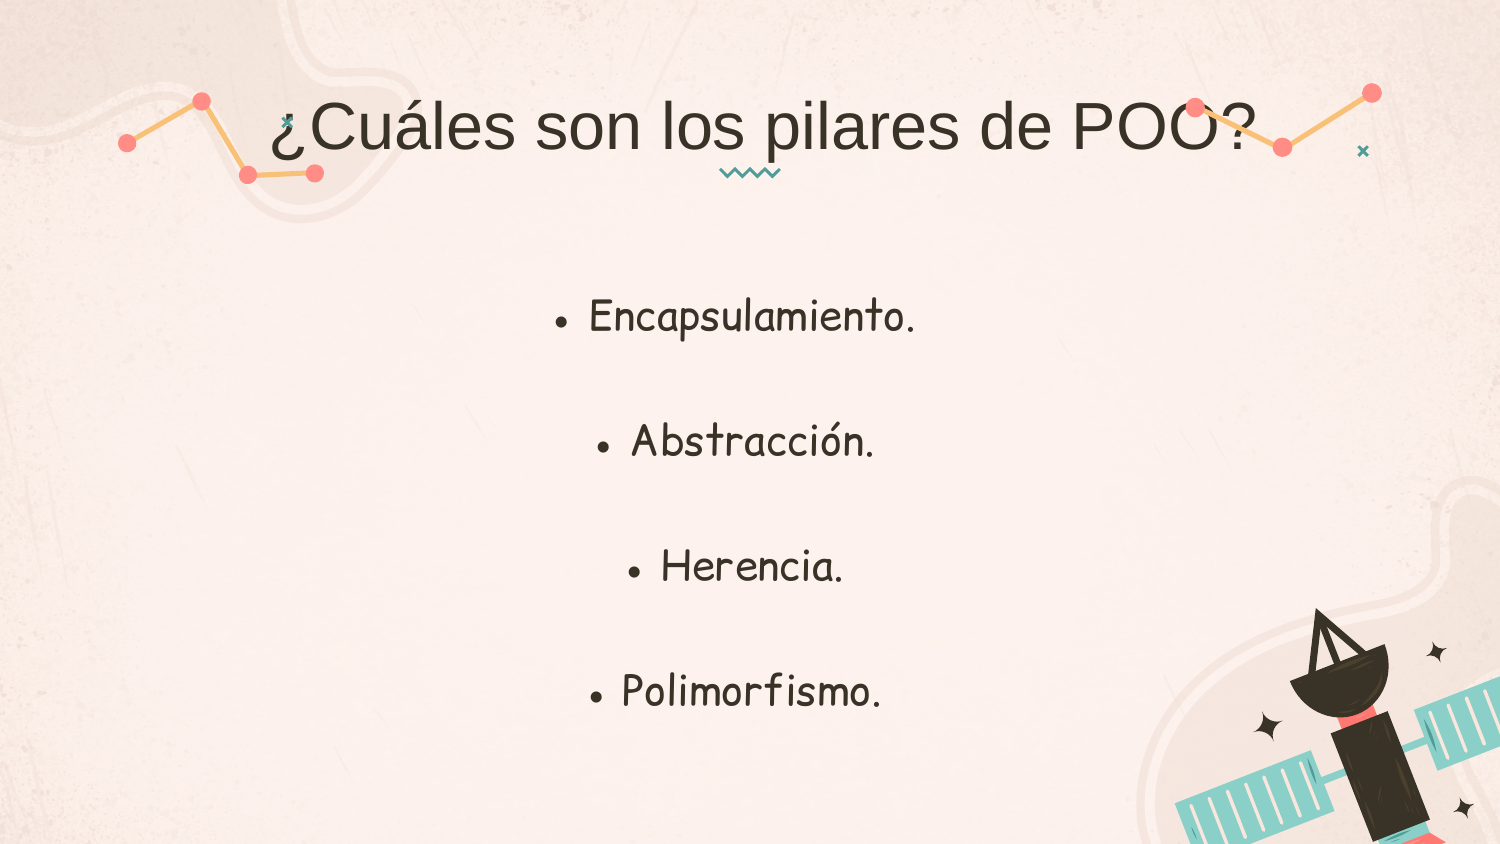

# ¿Cuáles son los pilares de POO?

● Encapsulamiento.
● Abstracción.
● Herencia.
● Polimorfismo.